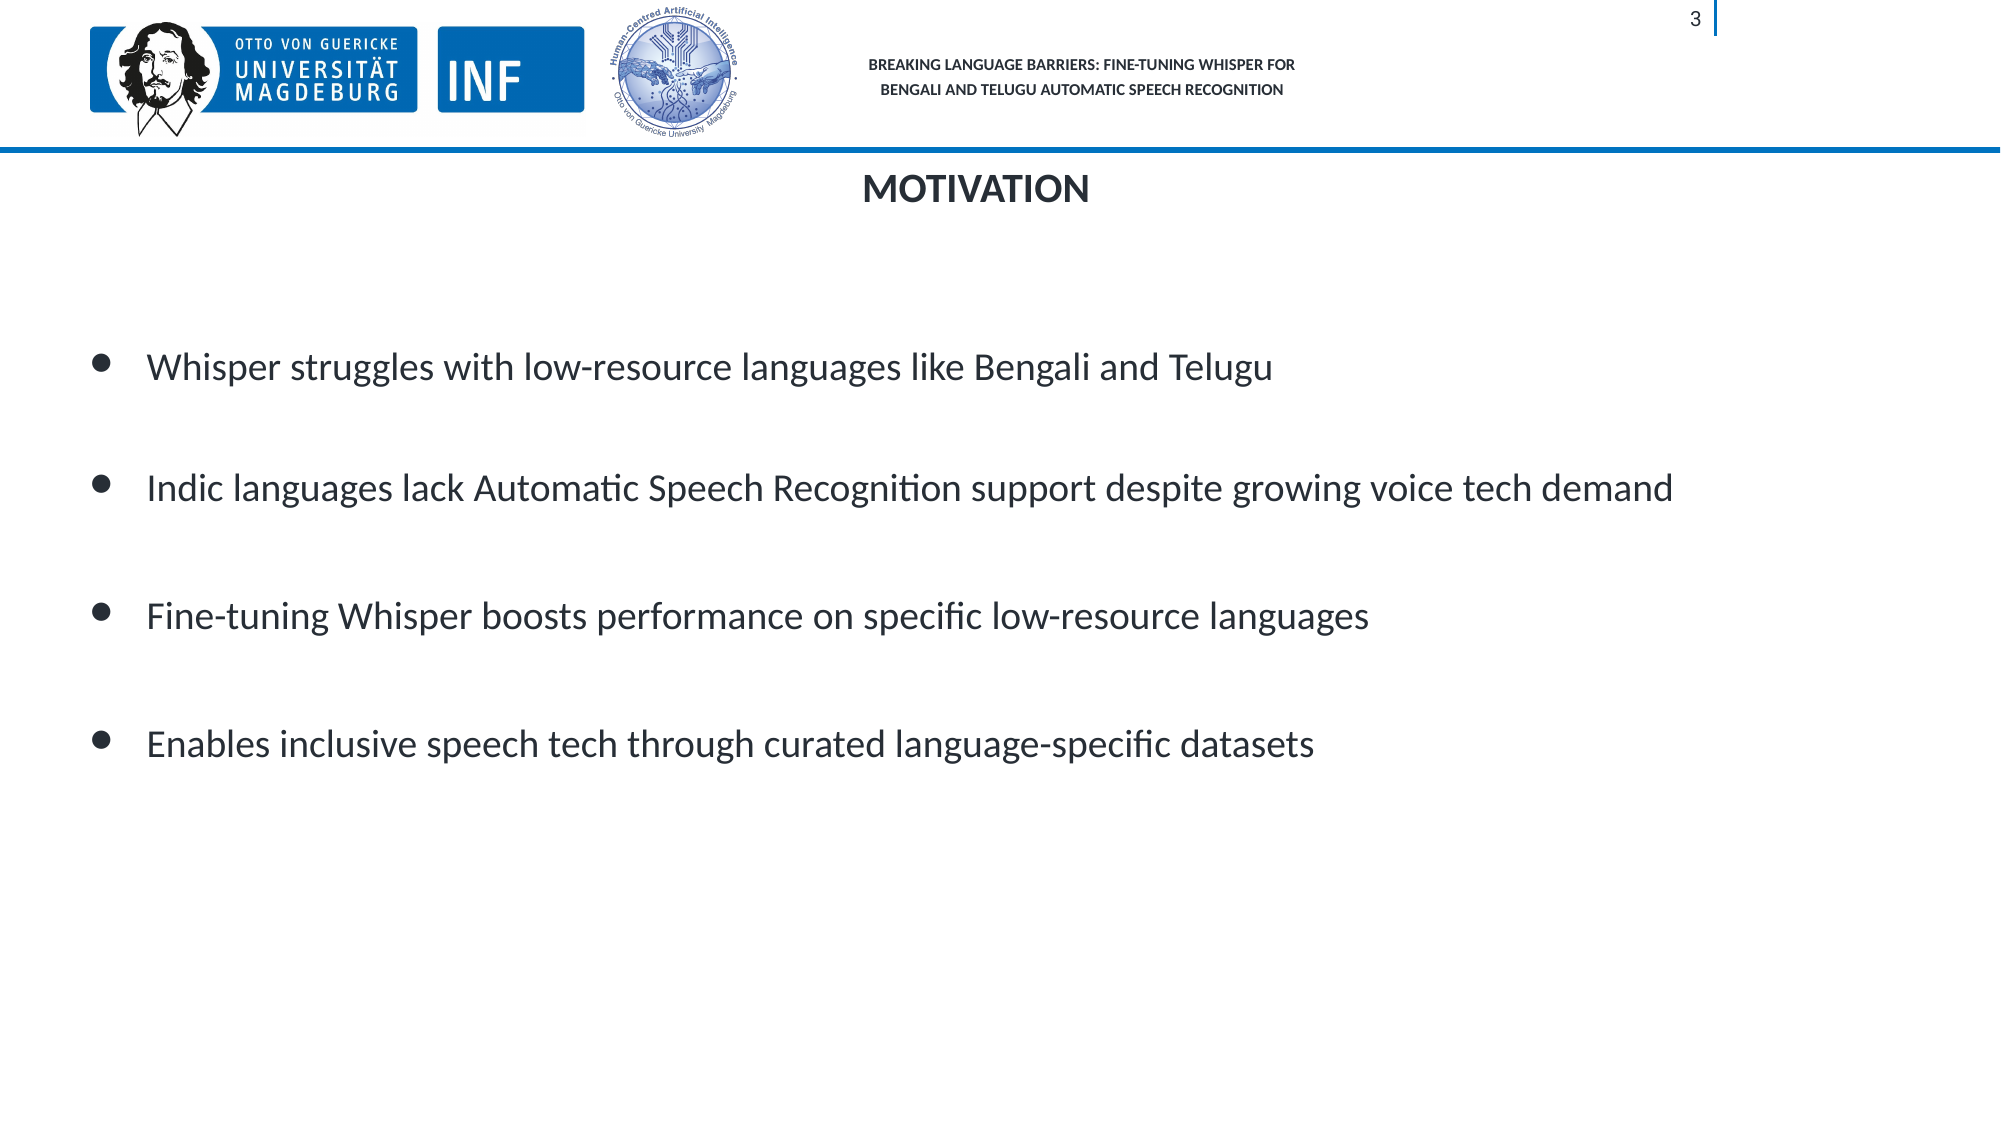

3
BREAKING LANGUAGE BARRIERS: FINE-TUNING WHISPER FOR
BENGALI AND TELUGU AUTOMATIC SPEECH RECOGNITION
MOTIVATION
Whisper struggles with low-resource languages like Bengali and Telugu
Indic languages lack Automatic Speech Recognition support despite growing voice tech demand
Fine-tuning Whisper boosts performance on specific low-resource languages
Enables inclusive speech tech through curated language-specific datasets